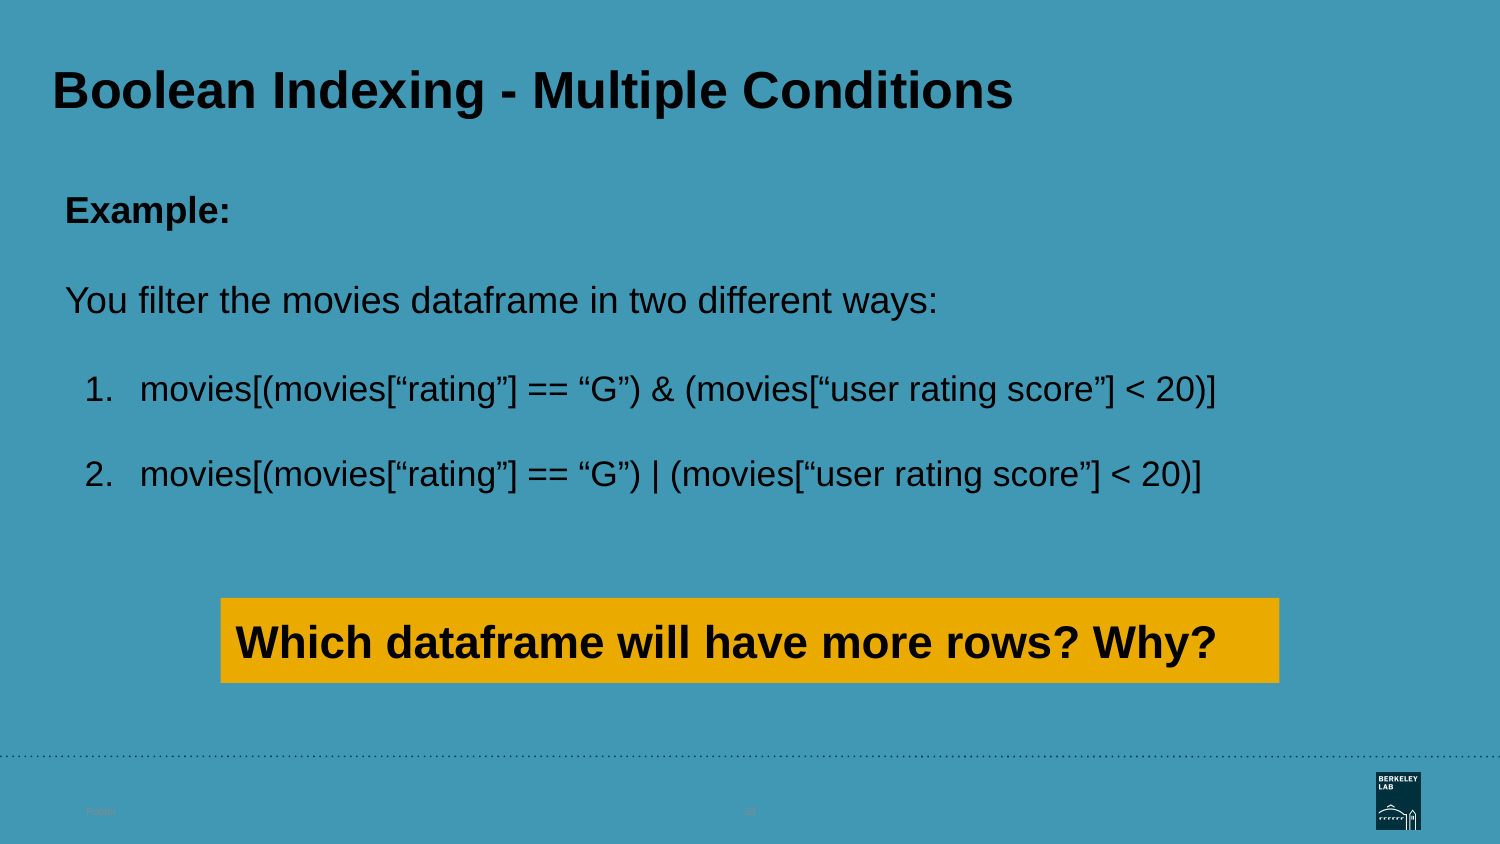

Boolean Indexing - Multiple Conditions

Example:

You filter the movies dataframe in two different ways:

movies[(movies[“rating”] == “G”) & (movies[“user rating score”] < 20)]

movies[(movies[“rating”] == “G”) | (movies[“user rating score”] < 20)]

Which dataframe will have more rows? Why?
Footer
33